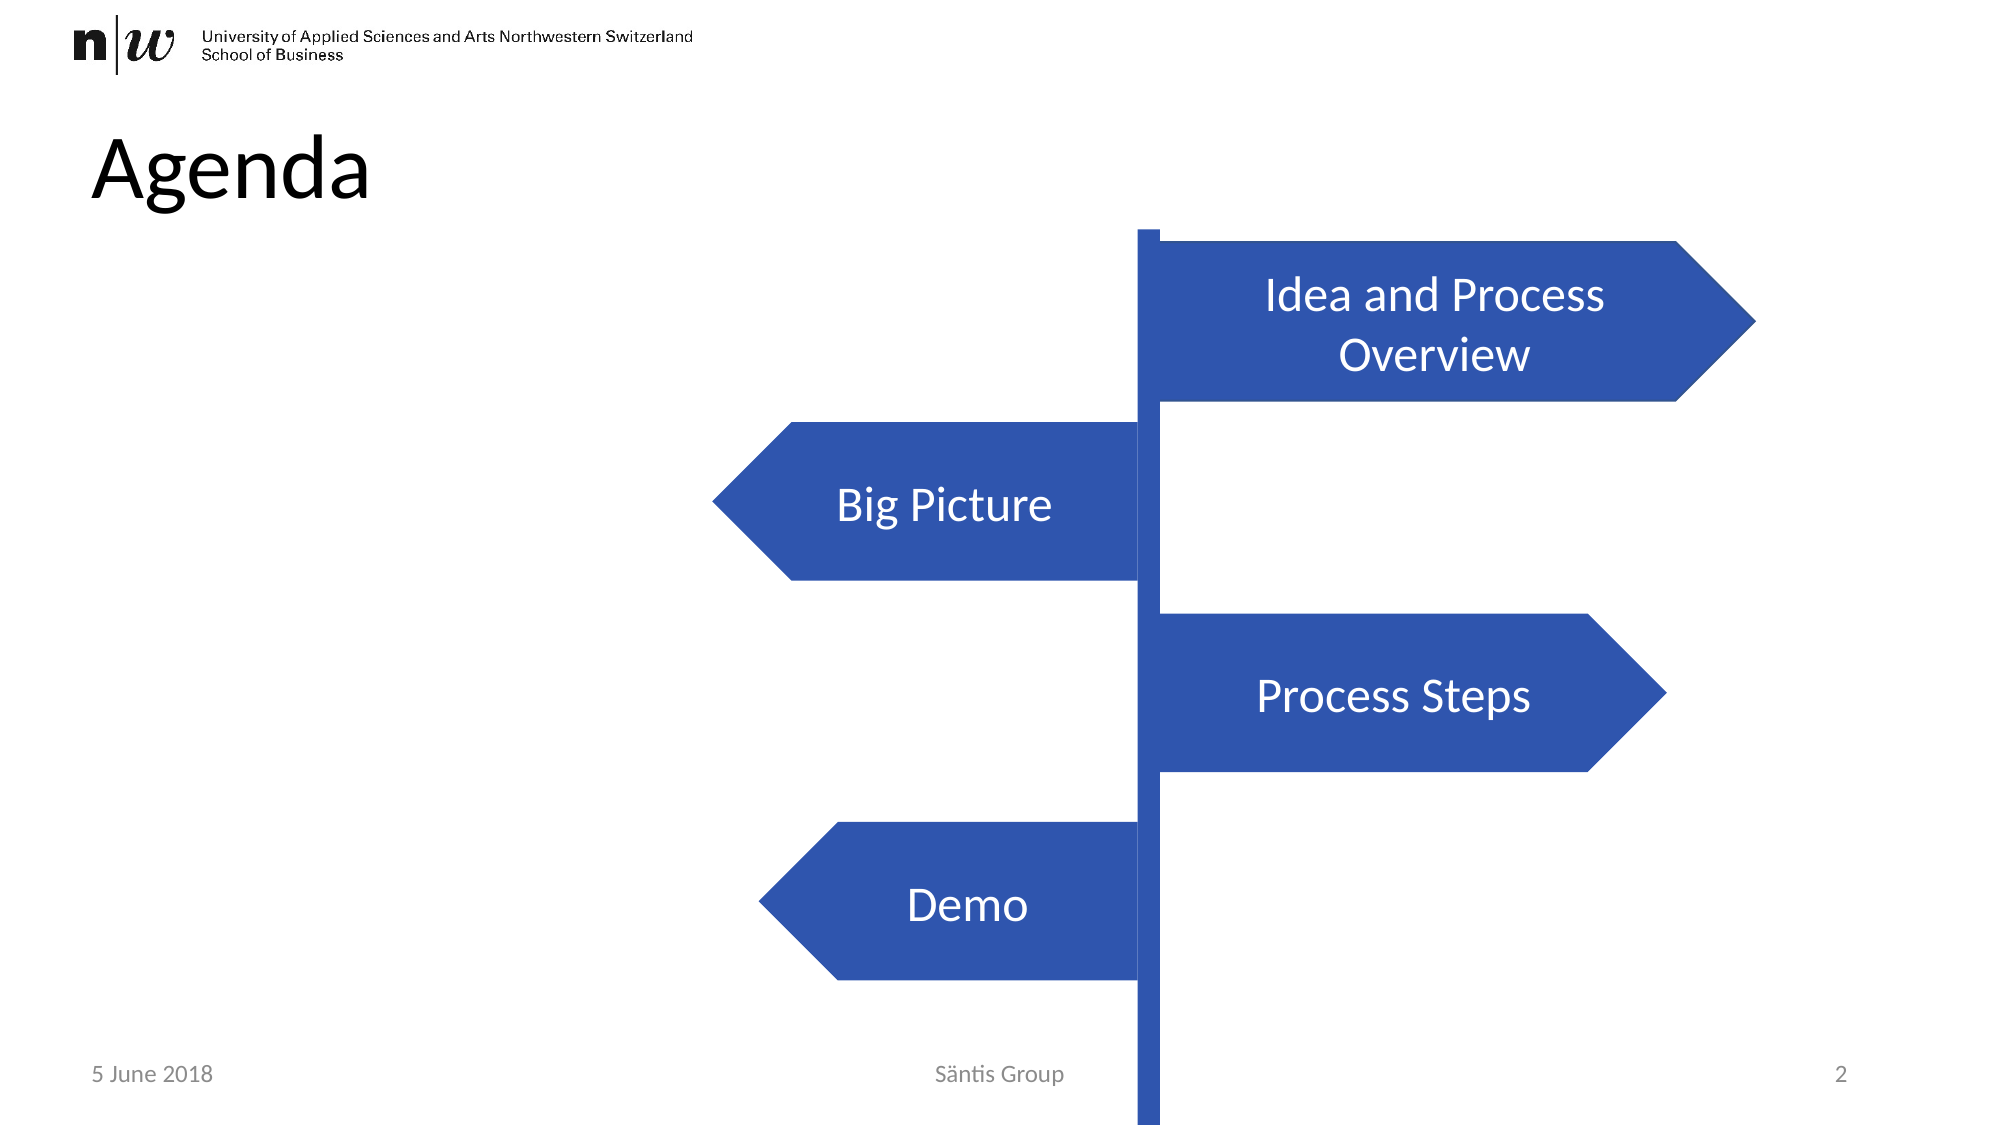

# Agenda

Idea and Process Overview
Big Picture
Process Steps
Demo
5 June 2018
Säntis Group
2